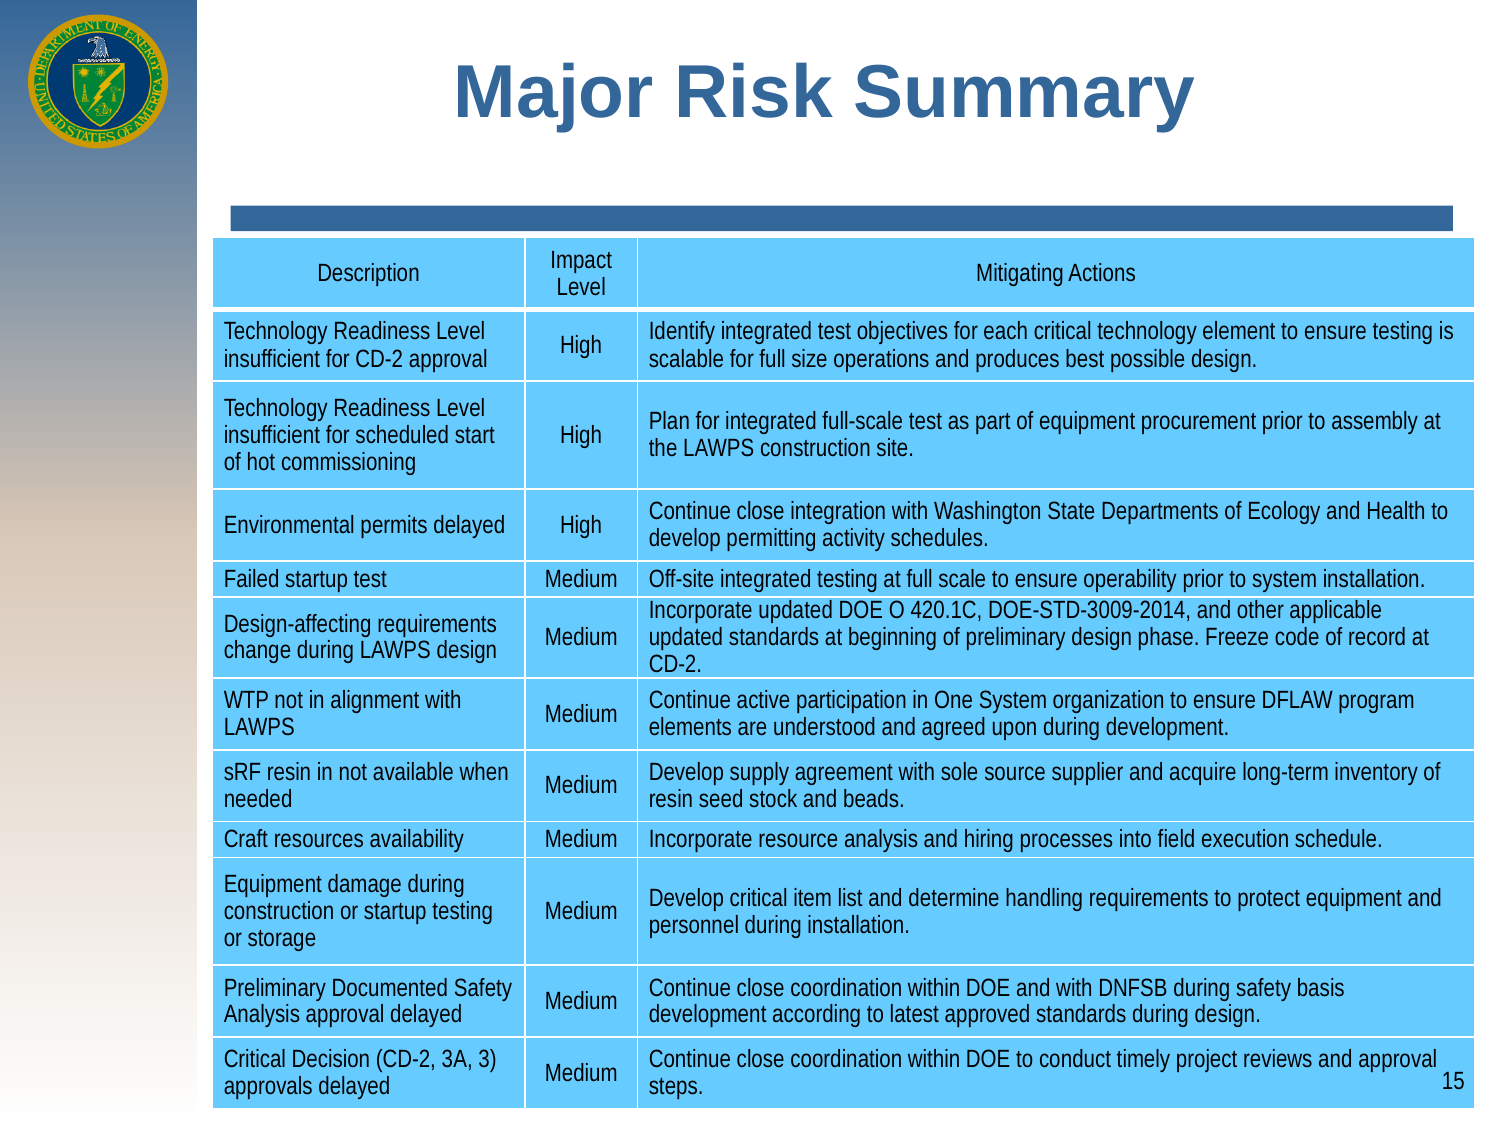

Major Risk Summary
| Description | Impact Level | Mitigating Actions |
| --- | --- | --- |
| Technology Readiness Level insufficient for CD-2 approval | High | Identify integrated test objectives for each critical technology element to ensure testing is scalable for full size operations and produces best possible design. |
| Technology Readiness Level insufficient for scheduled start of hot commissioning | High | Plan for integrated full-scale test as part of equipment procurement prior to assembly at the LAWPS construction site. |
| Environmental permits delayed | High | Continue close integration with Washington State Departments of Ecology and Health to develop permitting activity schedules. |
| Failed startup test | Medium | Off-site integrated testing at full scale to ensure operability prior to system installation. |
| Design-affecting requirements change during LAWPS design | Medium | Incorporate updated DOE O 420.1C, DOE-STD-3009-2014, and other applicable updated standards at beginning of preliminary design phase. Freeze code of record at CD-2. |
| WTP not in alignment with LAWPS | Medium | Continue active participation in One System organization to ensure DFLAW program elements are understood and agreed upon during development. |
| sRF resin in not available when needed | Medium | Develop supply agreement with sole source supplier and acquire long-term inventory of resin seed stock and beads. |
| Craft resources availability | Medium | Incorporate resource analysis and hiring processes into field execution schedule. |
| Equipment damage during construction or startup testing or storage | Medium | Develop critical item list and determine handling requirements to protect equipment and personnel during installation. |
| Preliminary Documented Safety Analysis approval delayed | Medium | Continue close coordination within DOE and with DNFSB during safety basis development according to latest approved standards during design. |
| Critical Decision (CD-2, 3A, 3) approvals delayed | Medium | Continue close coordination within DOE to conduct timely project reviews and approval steps. |
15